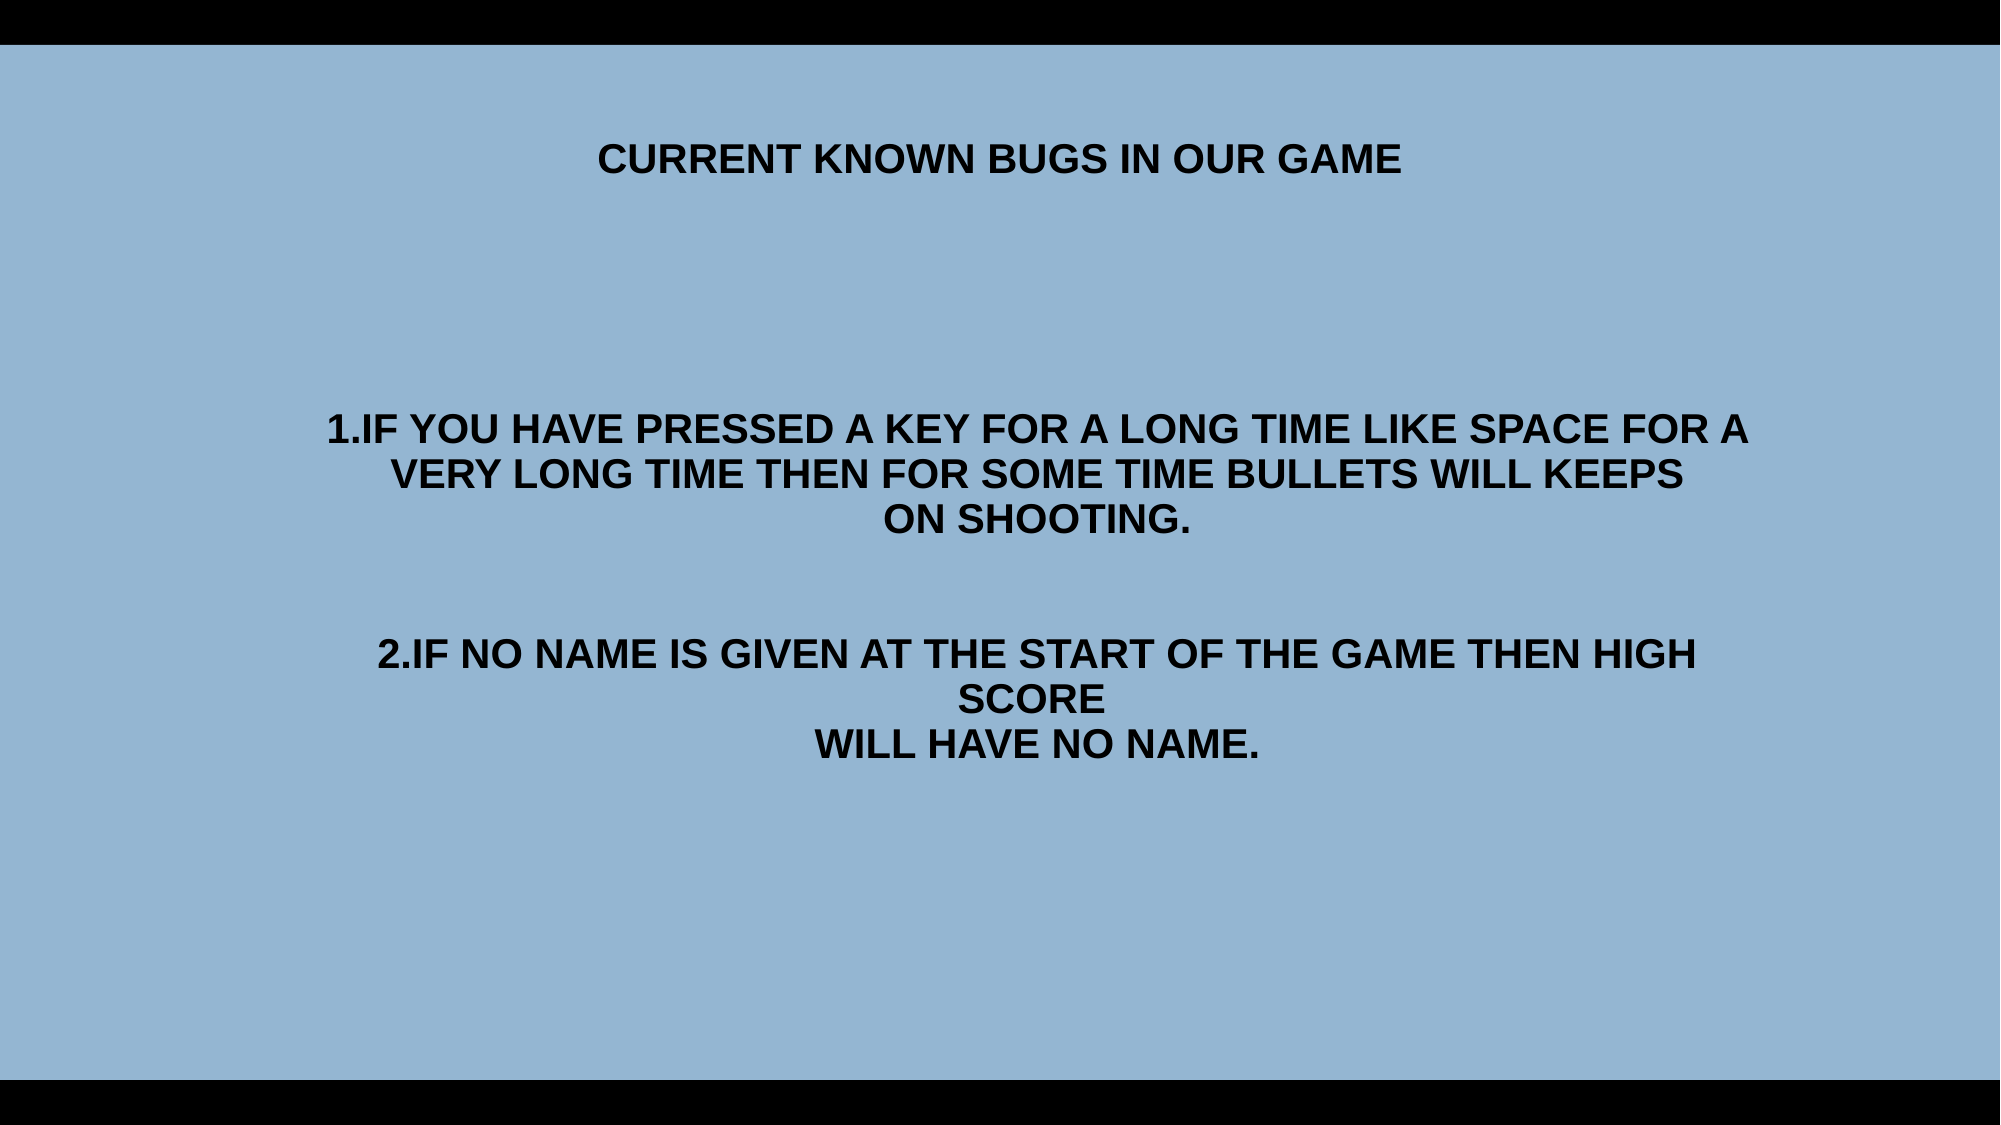

CURRENT KNOWN BUGS IN OUR GAME

1.if you have pressed a key for a long time like space for a very long time then for some time bullets will keeps
On shooting.

2.if no name is given at the start of the game then high score
Will have no name.